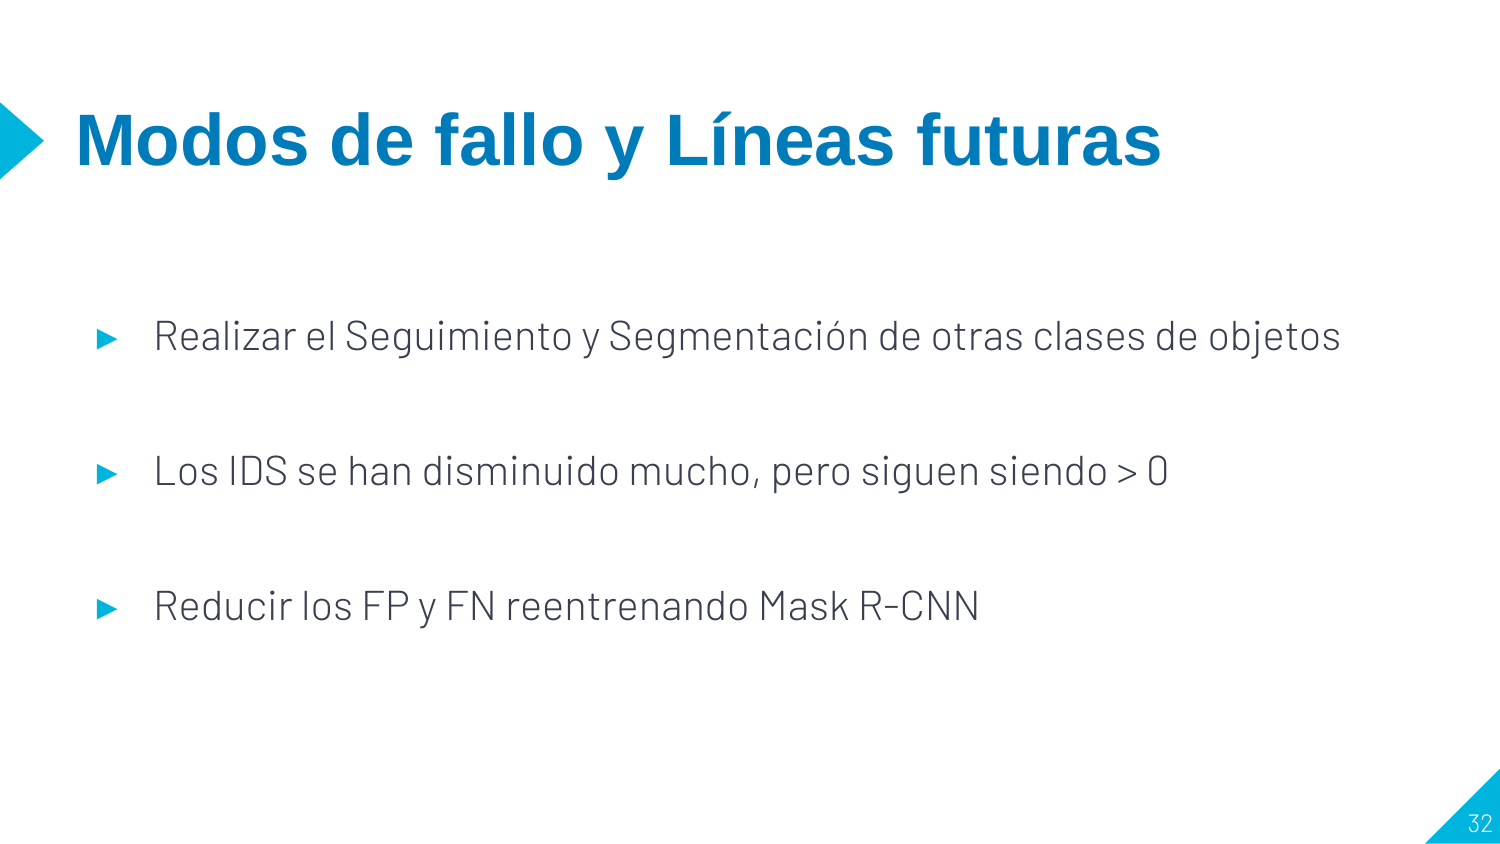

# Modos de fallo y Líneas futuras

Realizar el Seguimiento y Segmentación de otras clases de objetos

Los IDS se han disminuido mucho, pero siguen siendo > 0

Reducir los FP y FN reentrenando Mask R-CNN

32